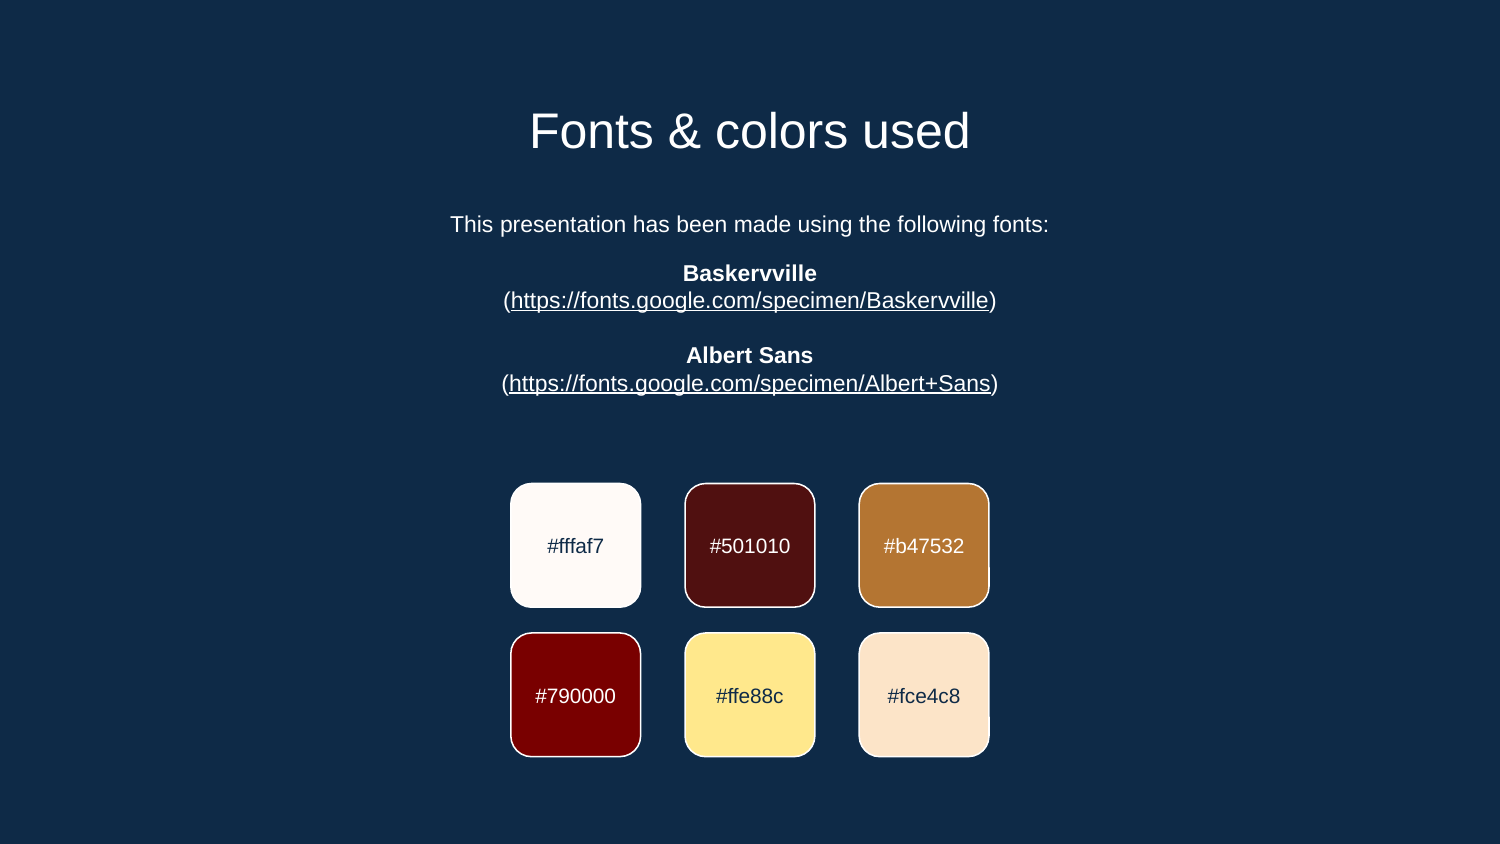

# Fonts & colors used
This presentation has been made using the following fonts:
Baskervville
(https://fonts.google.com/specimen/Baskervville)

Albert Sans
(https://fonts.google.com/specimen/Albert+Sans)

#fffaf7
#501010
#b47532

#790000
#ffe88c
#fce4c8